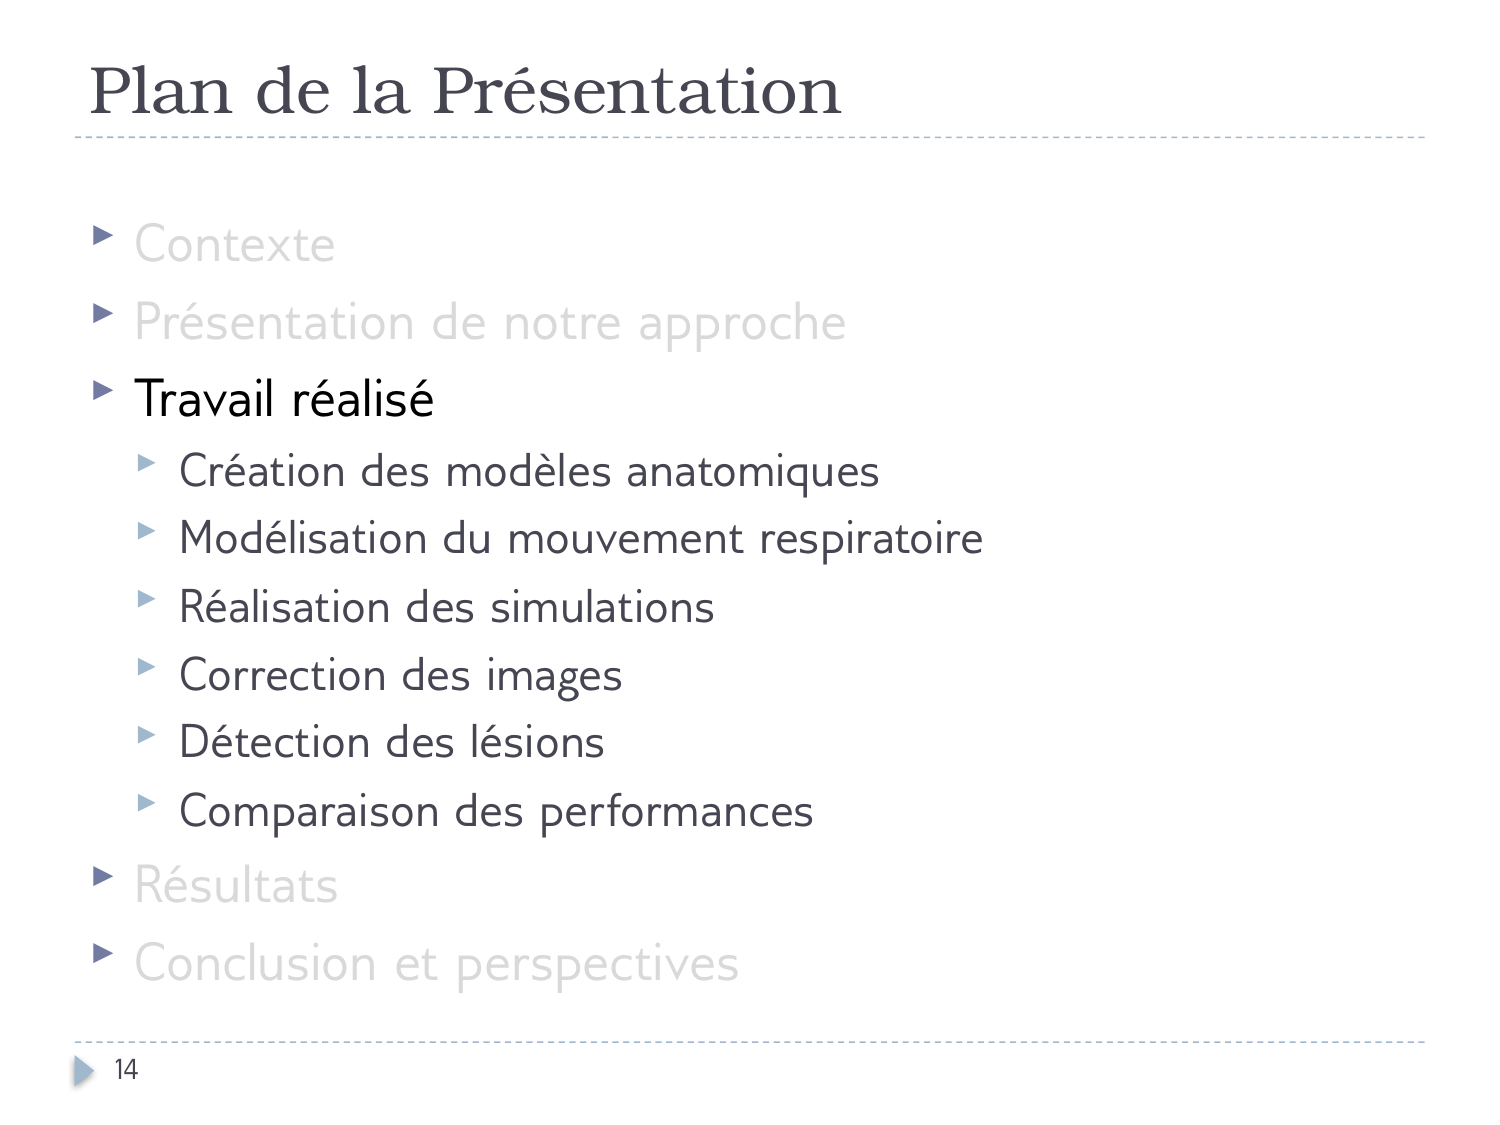

# Plan de la Présentation
Contexte
Présentation de notre approche
Travail réalisé
Création des modèles anatomiques
Modélisation du mouvement respiratoire
Réalisation des simulations
Correction des images
Détection des lésions
Comparaison des performances
Résultats
Conclusion et perspectives

14